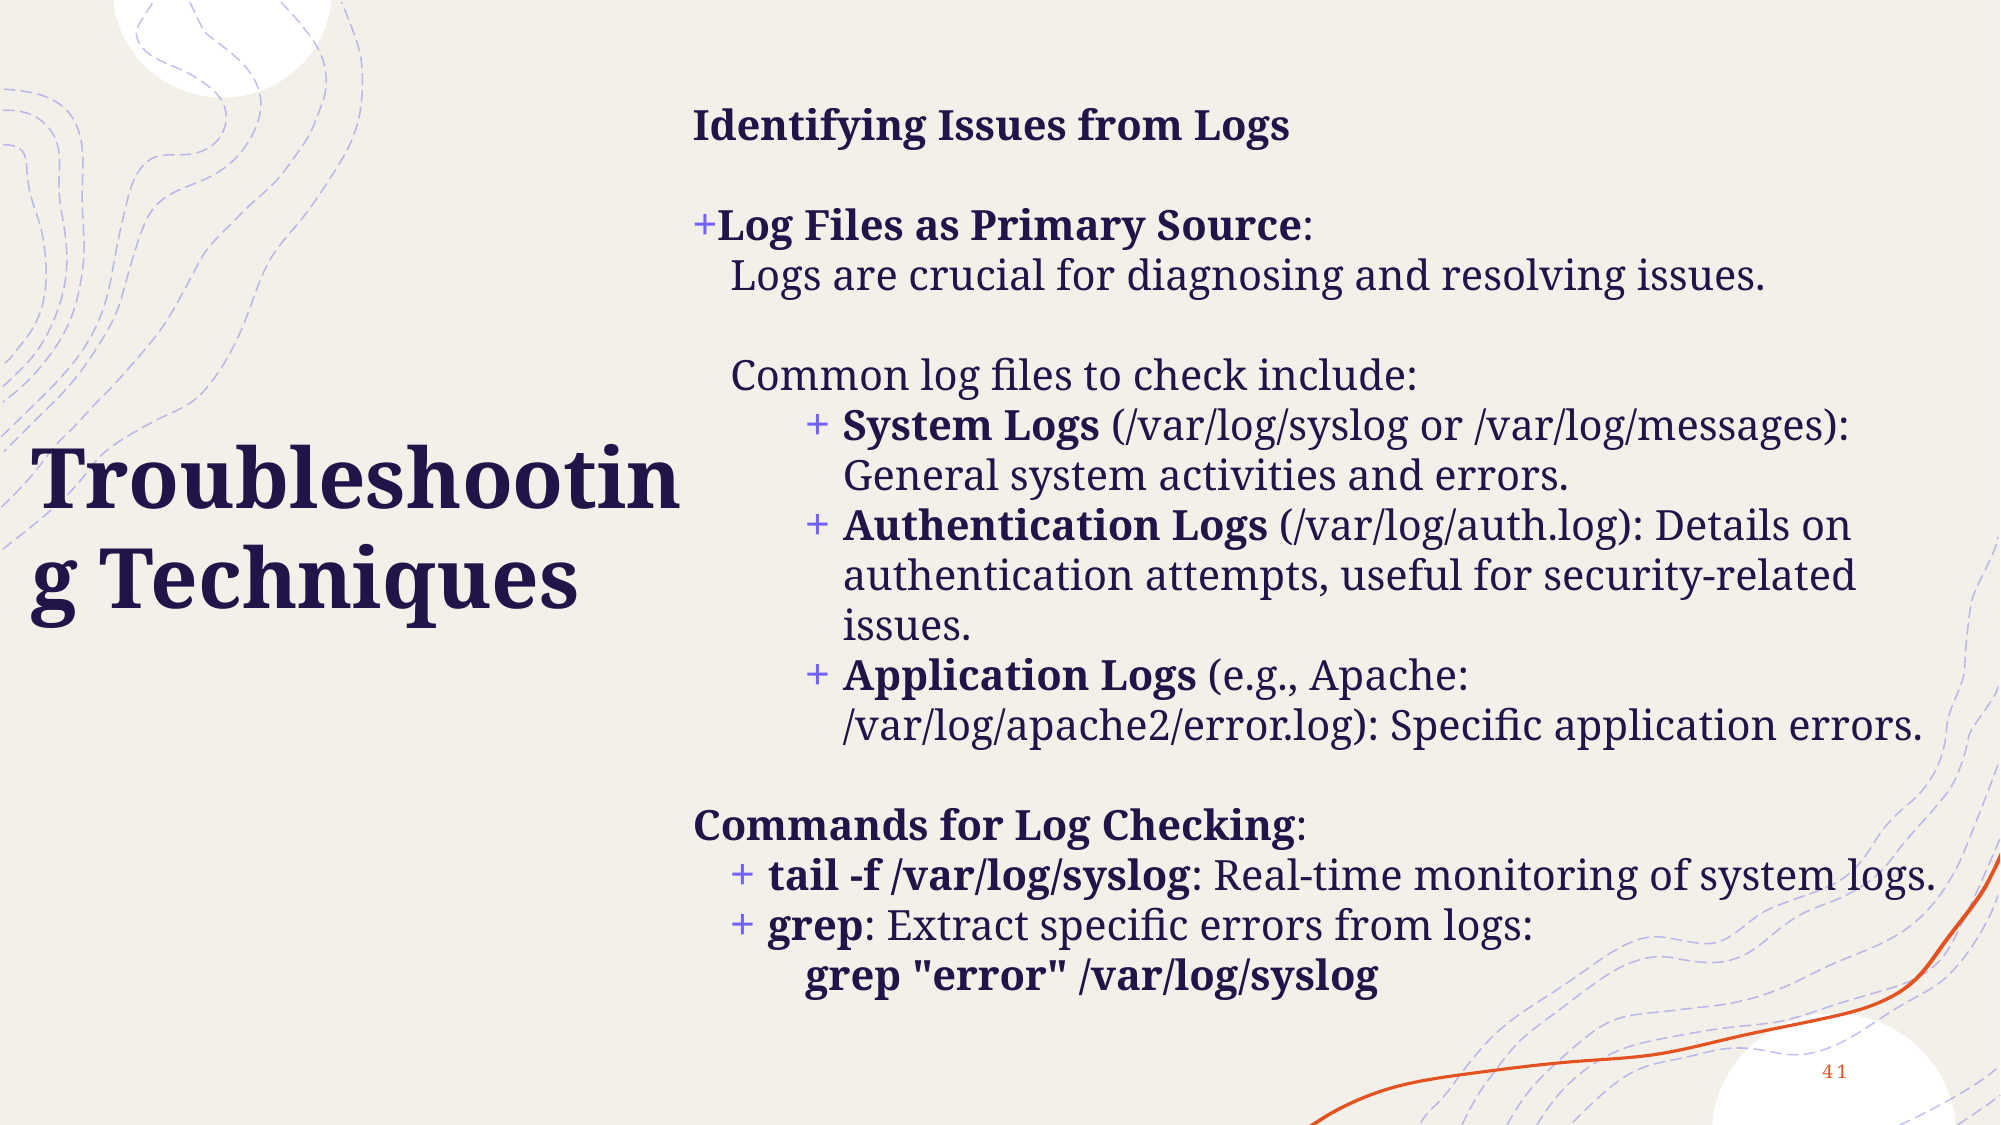

Identifying Issues from Logs

Log Files as Primary Source:
Logs are crucial for diagnosing and resolving issues.

Common log files to check include:
System Logs (/var/log/syslog or /var/log/messages): General system activities and errors.
Authentication Logs (/var/log/auth.log): Details on authentication attempts, useful for security-related issues.
Application Logs (e.g., Apache: /var/log/apache2/error.log): Specific application errors.

Commands for Log Checking:
tail -f /var/log/syslog: Real-time monitoring of system logs.
grep: Extract specific errors from logs:
grep "error" /var/log/syslog
# Troubleshooting Techniques

41